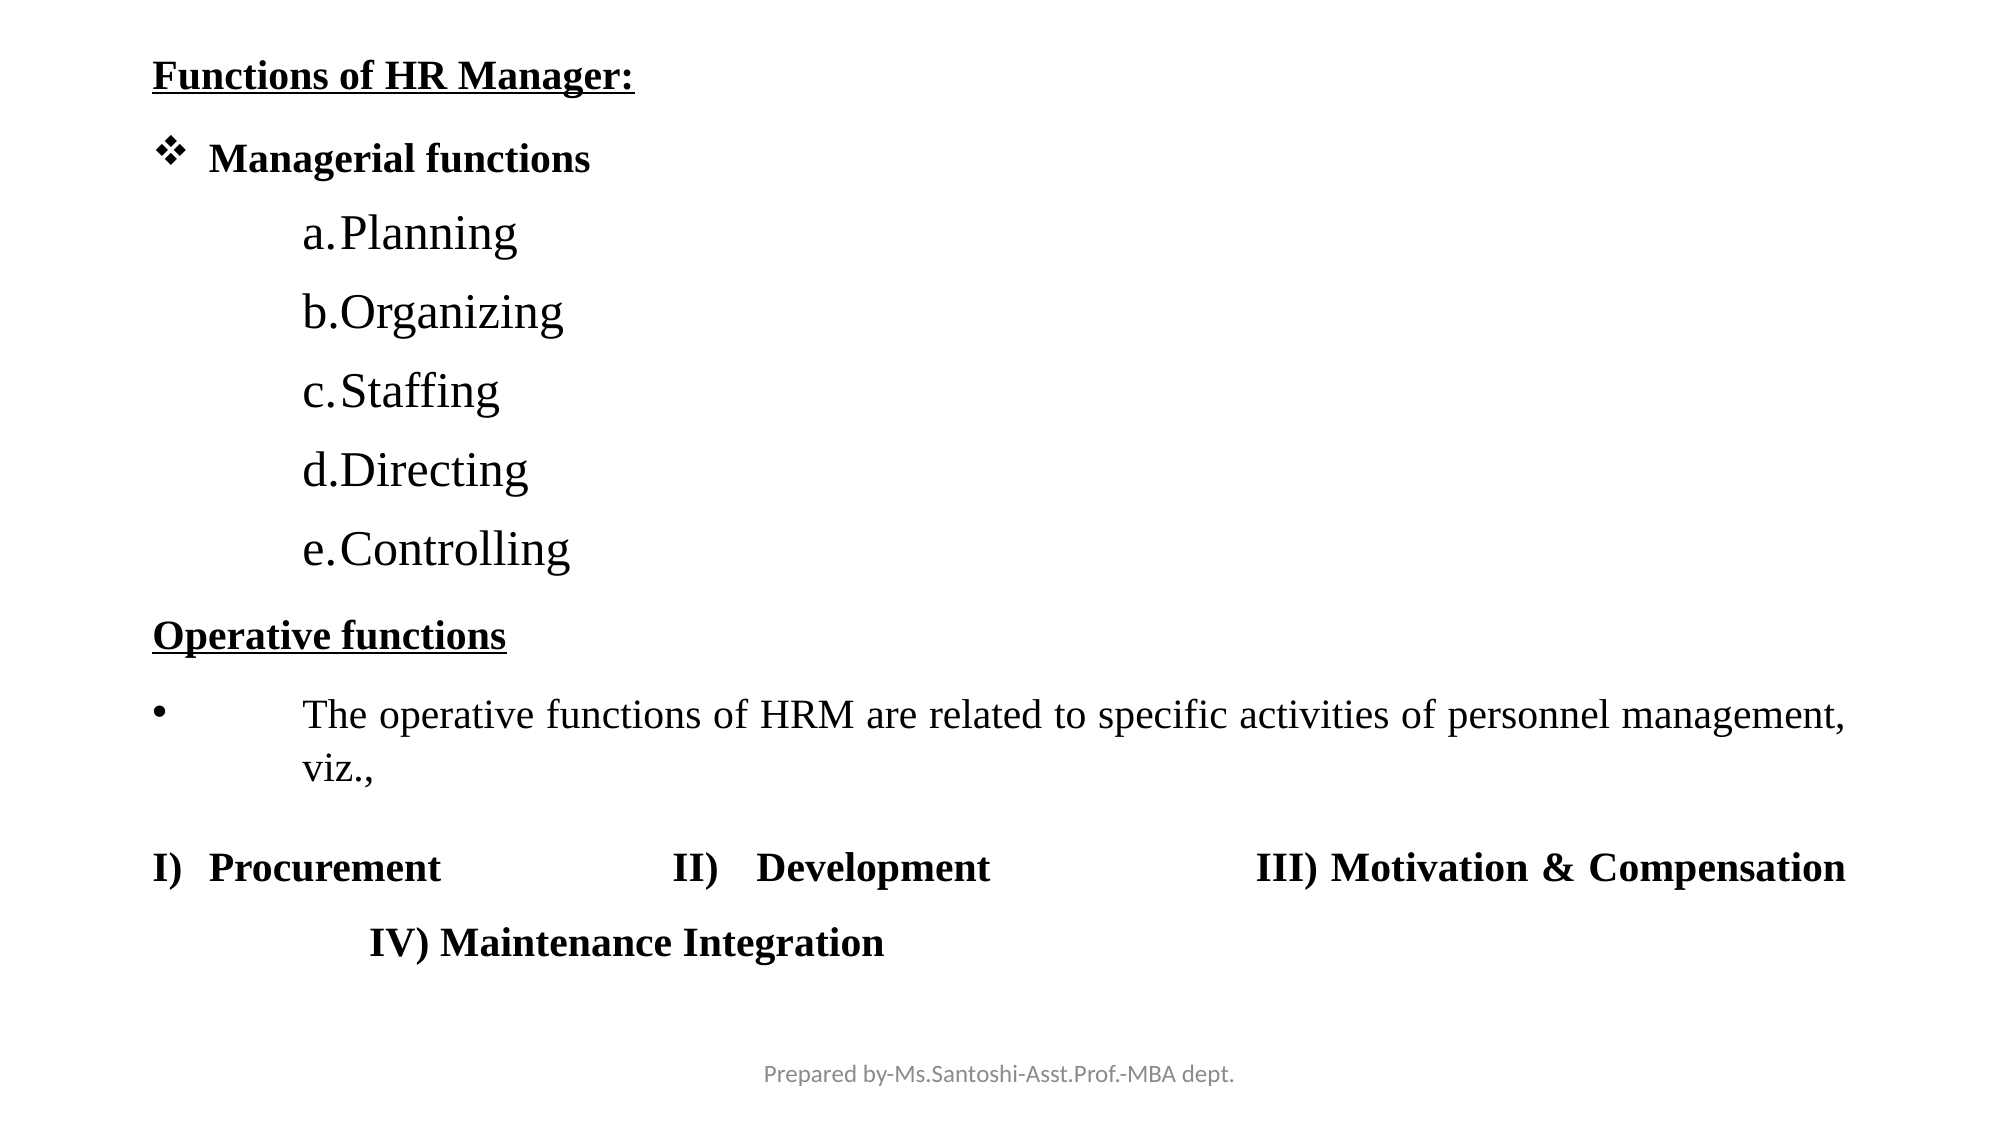

Functions of HR Manager:
Managerial functions
Planning
Organizing
Staffing
Directing
Controlling
Operative functions
The operative functions of HRM are related to specific activities of personnel management, viz.,
Procurement	             II)   Development	                     III) Motivation & Compensation	 IV) Maintenance Integration
Prepared by-Ms.Santoshi-Asst.Prof.-MBA dept.